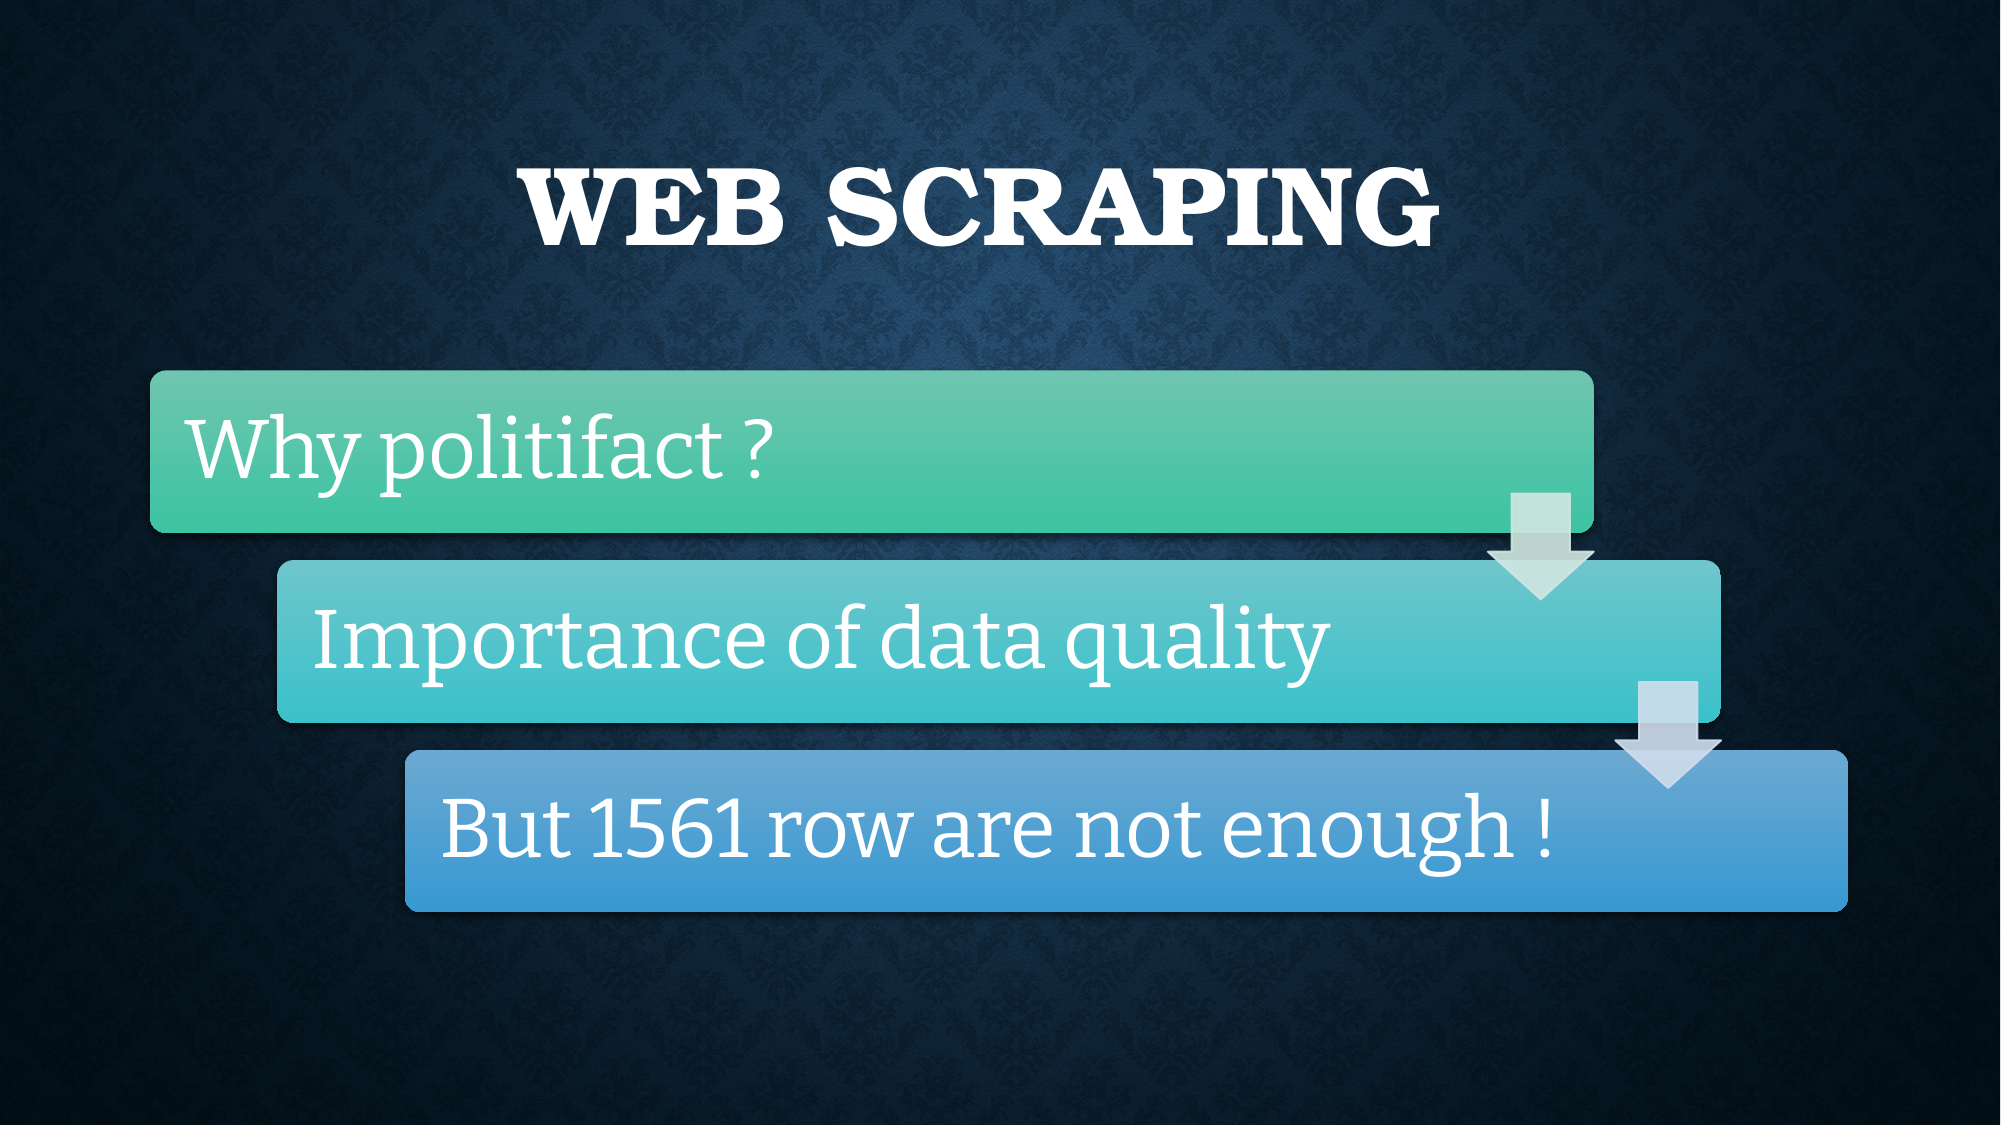

# Web scraping
Why politifact ?
Importance of data quality
But 1561 row are not enough !